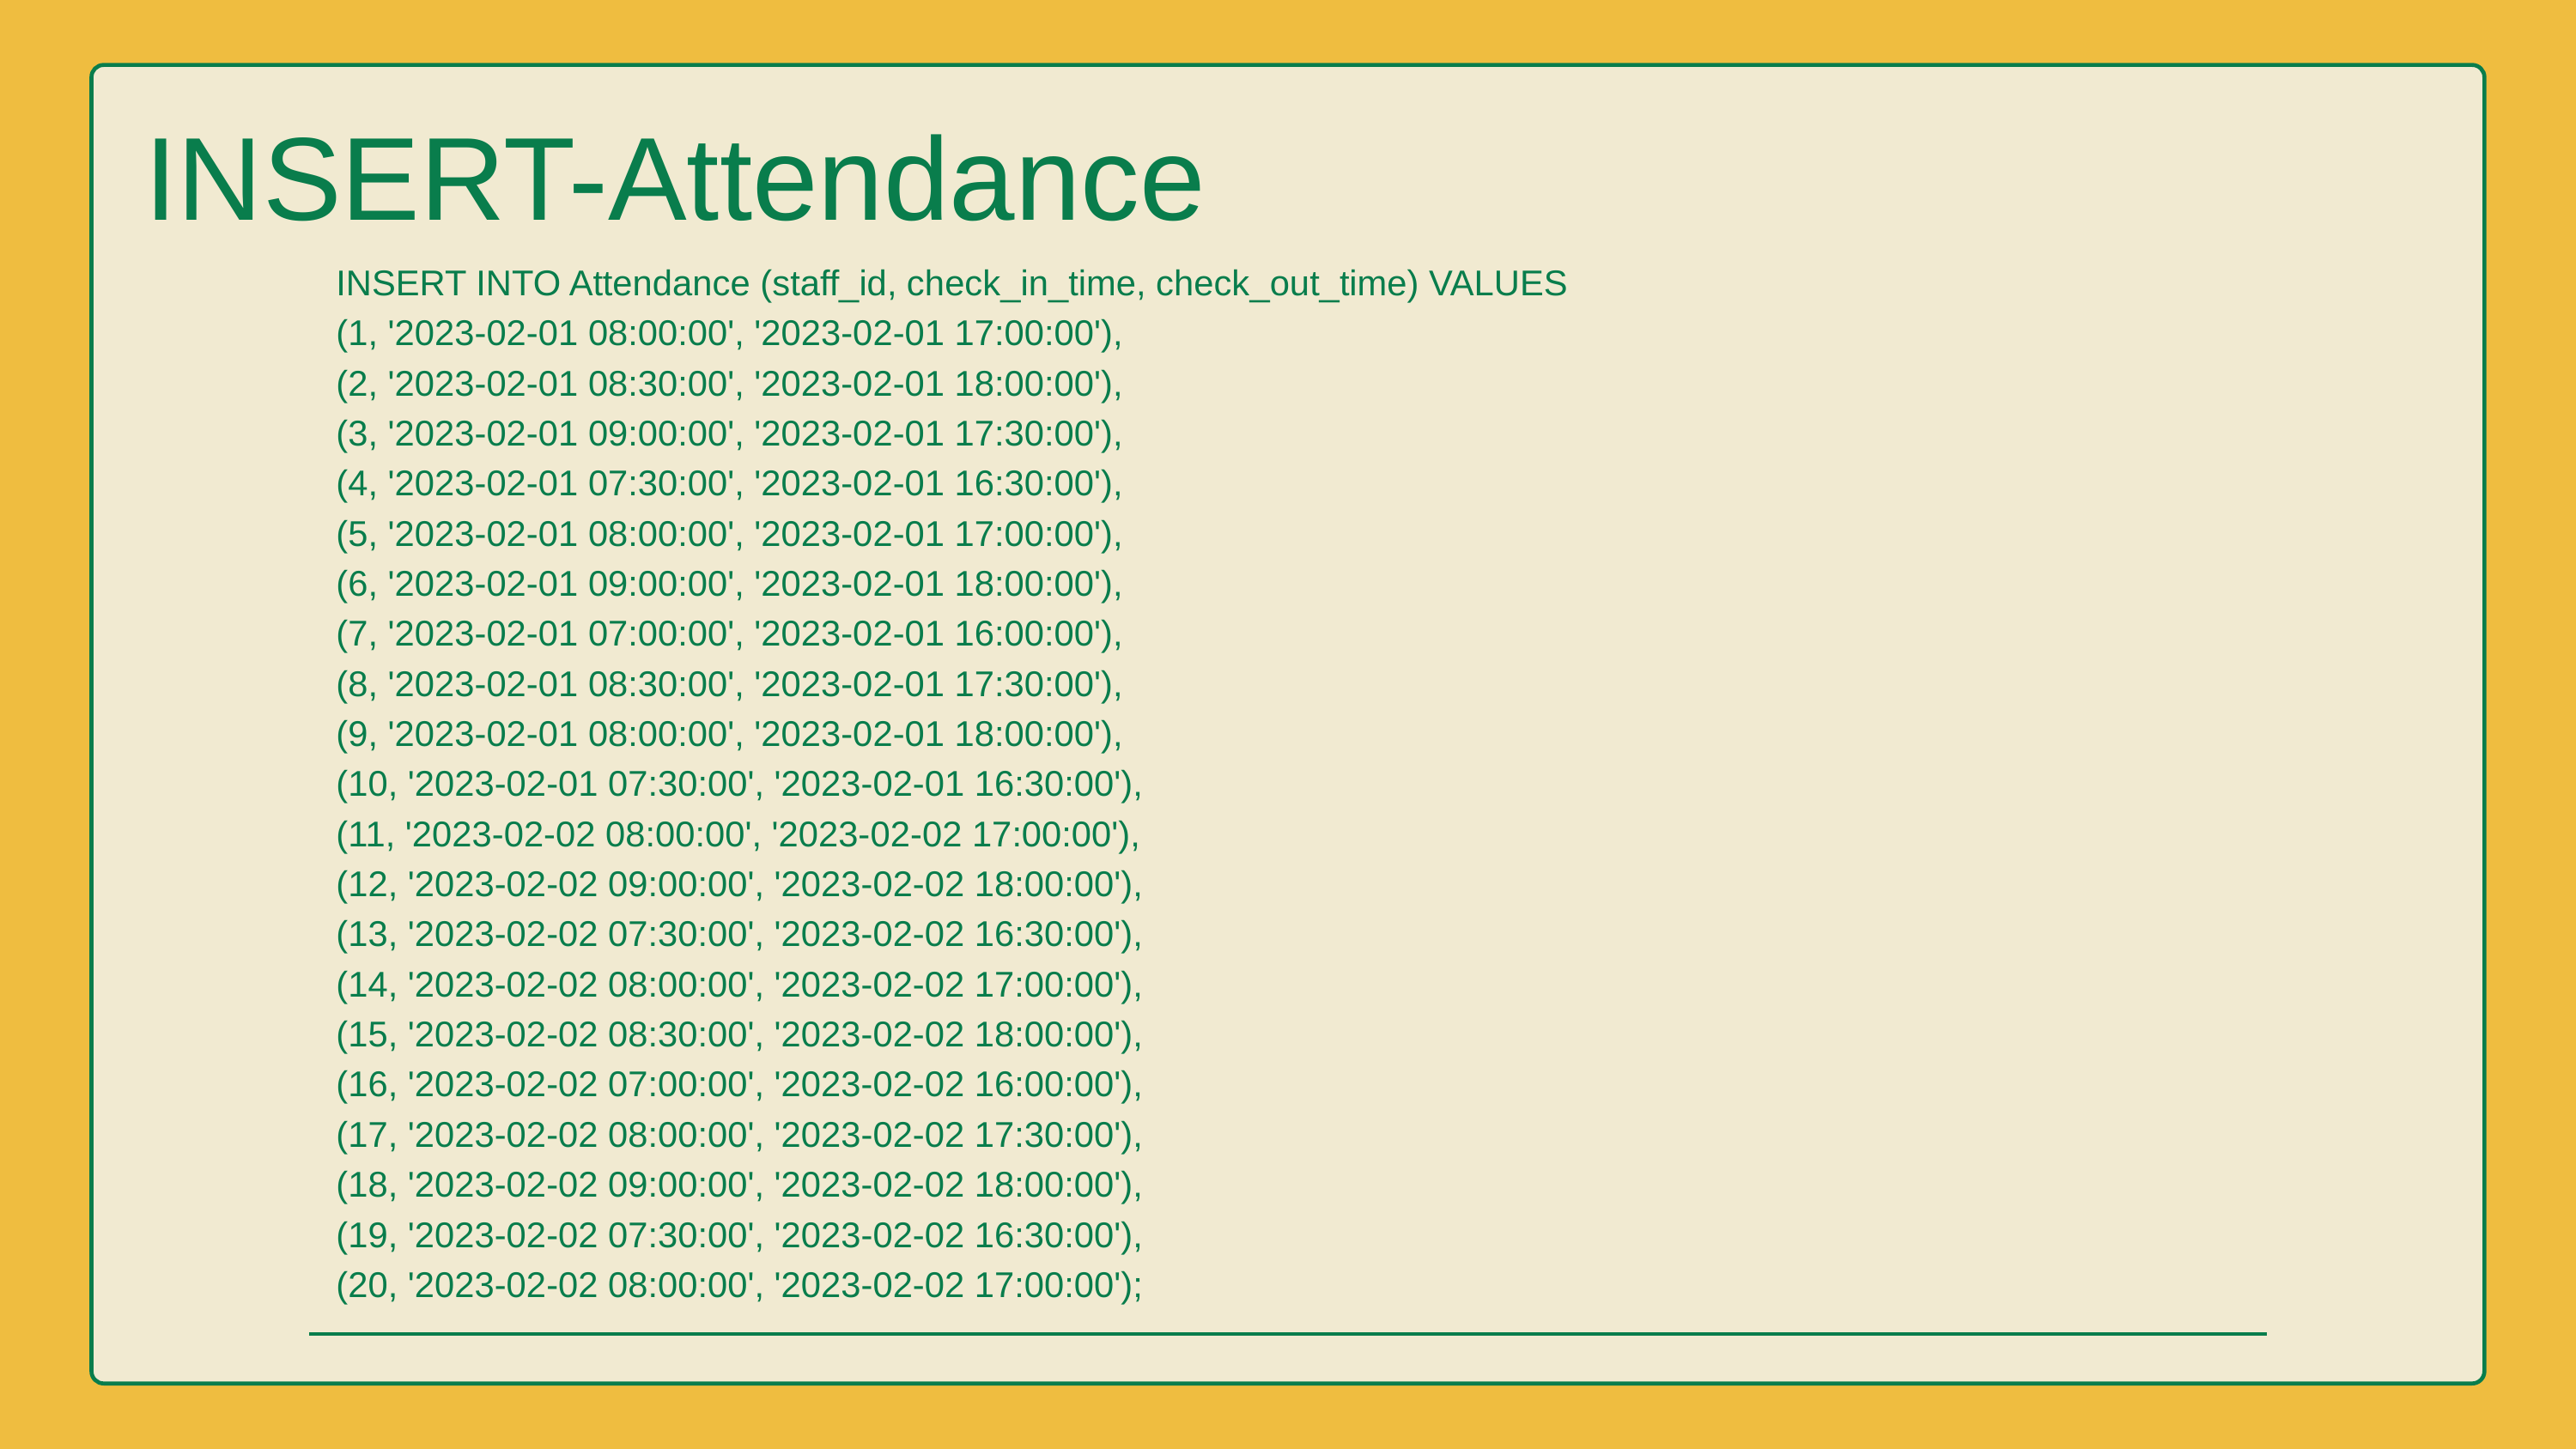

INSERT-Attendance
| INSERT INTO Attendance (staff\_id, check\_in\_time, check\_out\_time) VALUES (1, '2023-02-01 08:00:00', '2023-02-01 17:00:00'), (2, '2023-02-01 08:30:00', '2023-02-01 18:00:00'), (3, '2023-02-01 09:00:00', '2023-02-01 17:30:00'), (4, '2023-02-01 07:30:00', '2023-02-01 16:30:00'), (5, '2023-02-01 08:00:00', '2023-02-01 17:00:00'), (6, '2023-02-01 09:00:00', '2023-02-01 18:00:00'), (7, '2023-02-01 07:00:00', '2023-02-01 16:00:00'), (8, '2023-02-01 08:30:00', '2023-02-01 17:30:00'), (9, '2023-02-01 08:00:00', '2023-02-01 18:00:00'), (10, '2023-02-01 07:30:00', '2023-02-01 16:30:00'), (11, '2023-02-02 08:00:00', '2023-02-02 17:00:00'), (12, '2023-02-02 09:00:00', '2023-02-02 18:00:00'), (13, '2023-02-02 07:30:00', '2023-02-02 16:30:00'), (14, '2023-02-02 08:00:00', '2023-02-02 17:00:00'), (15, '2023-02-02 08:30:00', '2023-02-02 18:00:00'), (16, '2023-02-02 07:00:00', '2023-02-02 16:00:00'), (17, '2023-02-02 08:00:00', '2023-02-02 17:30:00'), (18, '2023-02-02 09:00:00', '2023-02-02 18:00:00'), (19, '2023-02-02 07:30:00', '2023-02-02 16:30:00'), (20, '2023-02-02 08:00:00', '2023-02-02 17:00:00'); |
| --- |